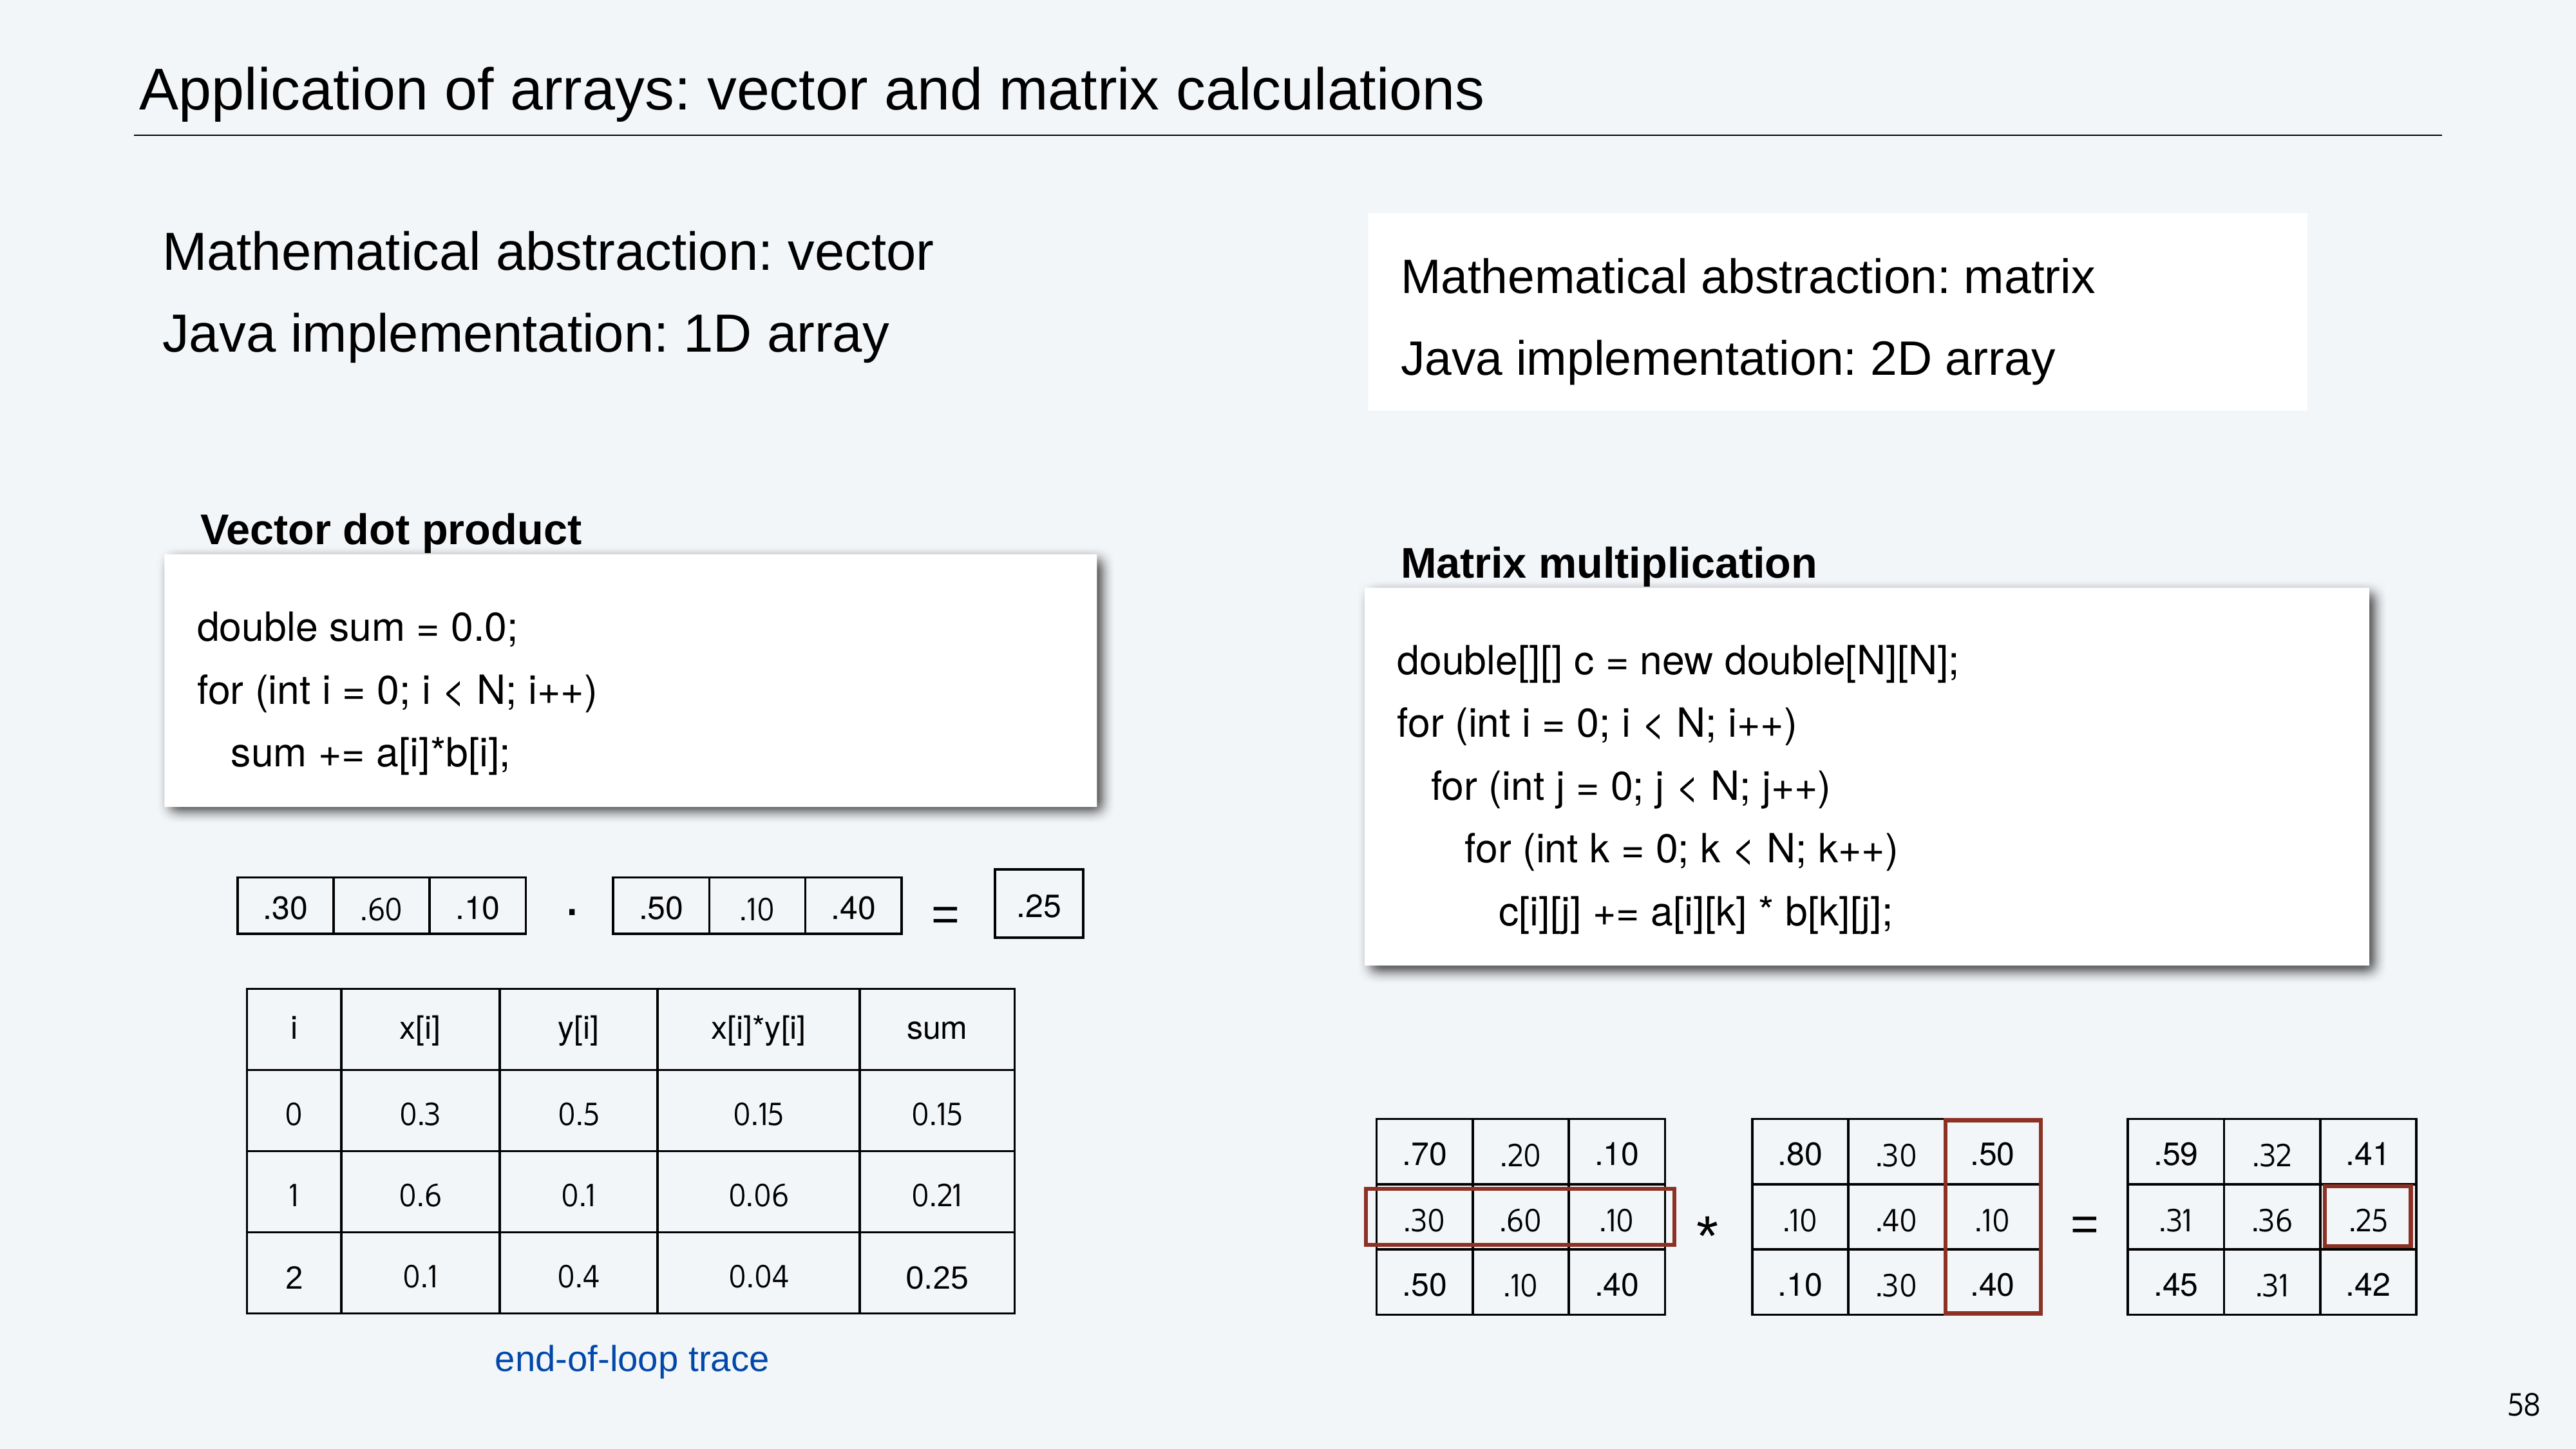

# Application of arrays: vector and matrix calculations
Mathematical abstraction: matrix
Java implementation: 2D array
Mathematical abstraction: vector
Java implementation: 1D array
Vector dot product
double sum = 0.0;
for (int i = 0; i < N; i++)
   sum += a[i]*b[i];
Matrix multiplication
double[][] c = new double[N][N];
for (int i = 0; i < N; i++)
   for (int j = 0; j < N; j++)
      for (int k = 0; k < N; k++)
         c[i][j] += a[i][k] * b[k][j];
∙
| .25 |
| --- |
| .30 | .60 | .10 |
| --- | --- | --- |
| .50 | .10 | .40 |
| --- | --- | --- |
=
| i | x[i] | y[i] | x[i]\*y[i] | sum |
| --- | --- | --- | --- | --- |
| 0 | 0.3 | 0.5 | 0.15 | 0.15 |
| 1 | 0.6 | 0.1 | 0.06 | 0.21 |
| 2 | 0.1 | 0.4 | 0.04 | 0.25 |
| .70 | .20 | .10 |
| --- | --- | --- |
| .30 | .60 | .10 |
| .50 | .10 | .40 |
| .80 | .30 | .50 |
| --- | --- | --- |
| .10 | .40 | .10 |
| .10 | .30 | .40 |
| .59 | .32 | .41 |
| --- | --- | --- |
| .31 | .36 | .25 |
| .45 | .31 | .42 |

=

*
end-of-loop trace
58